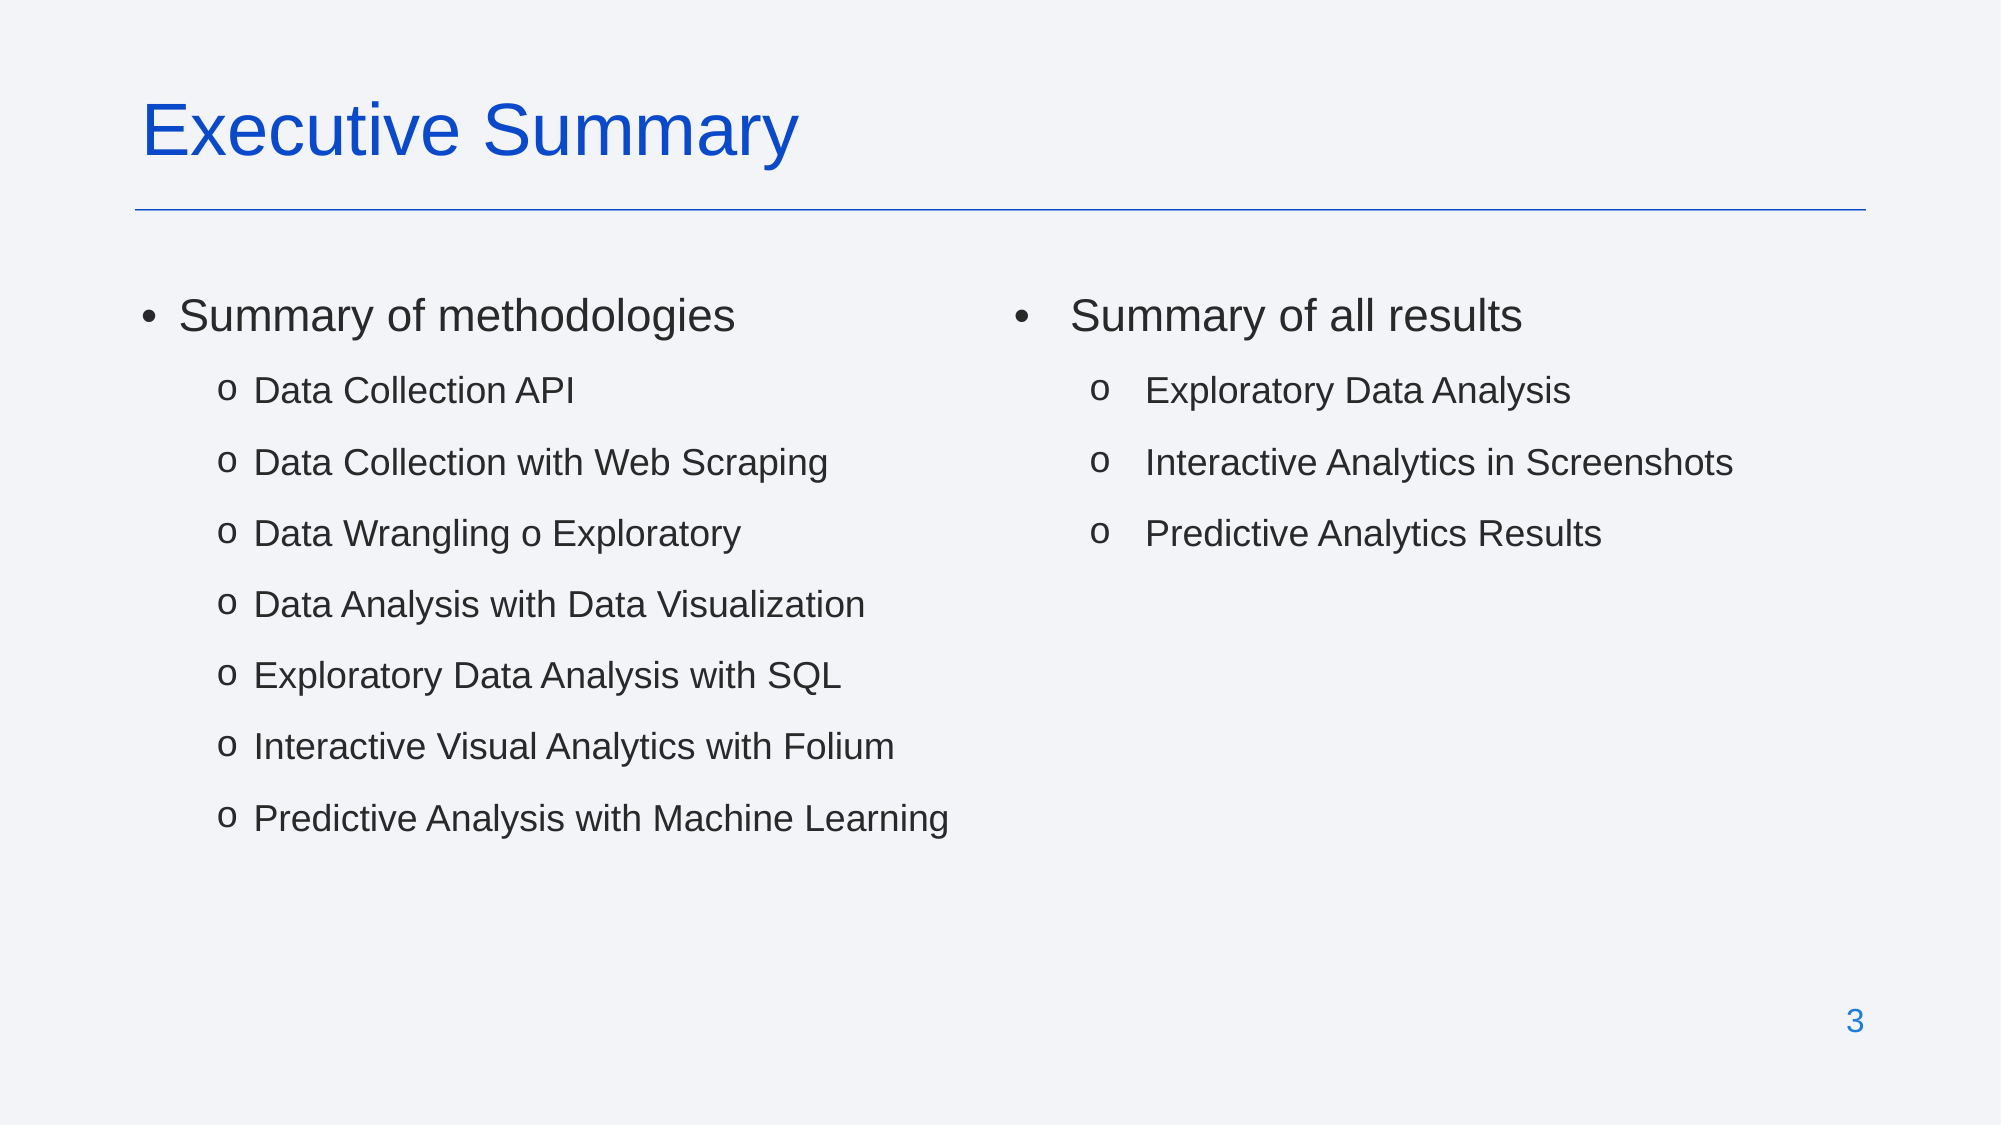

Executive Summary
Summary of methodologies
Data Collection API
Data Collection with Web Scraping
Data Wrangling o Exploratory
Data Analysis with Data Visualization
Exploratory Data Analysis with SQL
Interactive Visual Analytics with Folium
Predictive Analysis with Machine Learning

Summary of all results
Exploratory Data Analysis
Interactive Analytics in Screenshots
Predictive Analytics Results
3